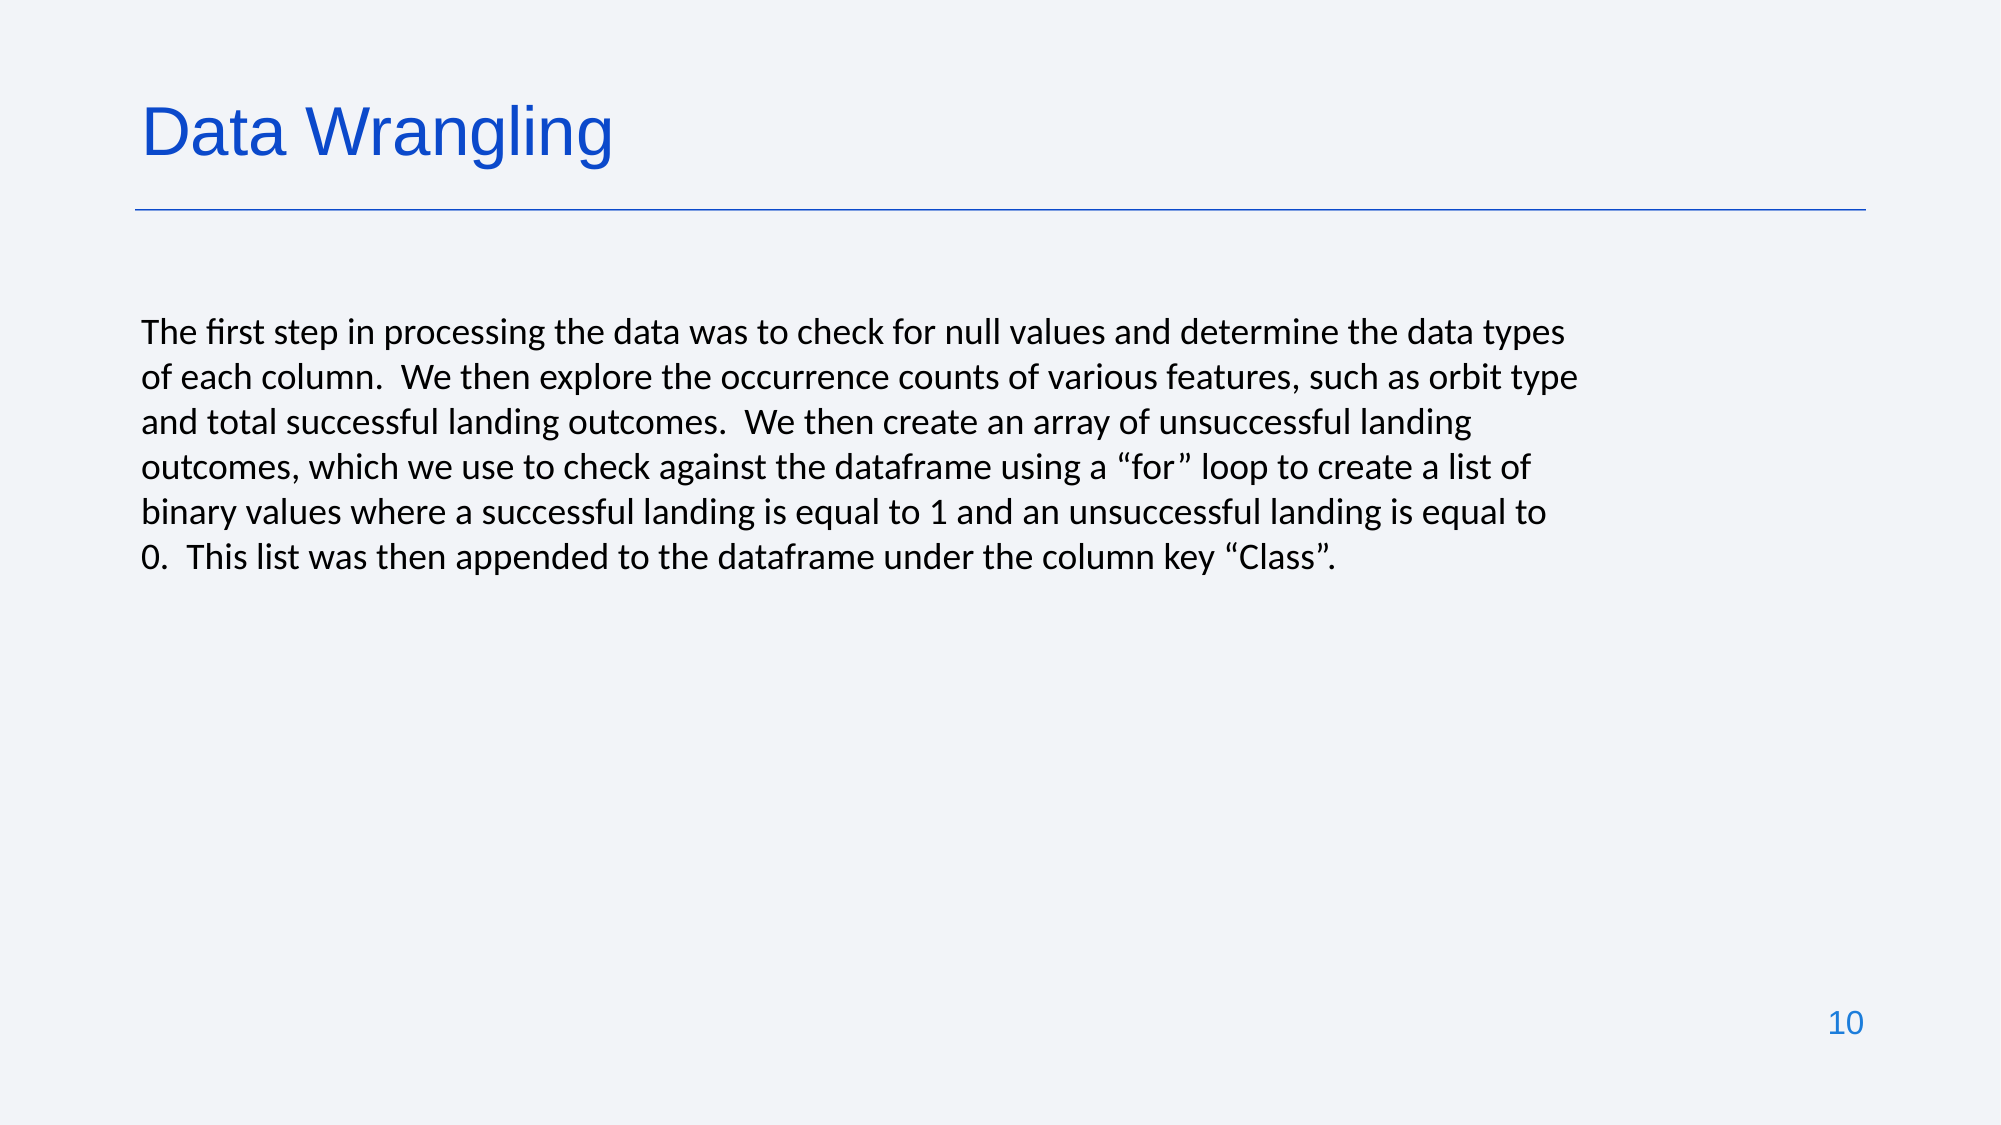

Data Wrangling
The first step in processing the data was to check for null values and determine the data types of each column.  We then explore the occurrence counts of various features, such as orbit type and total successful landing outcomes.  We then create an array of unsuccessful landing outcomes, which we use to check against the dataframe using a “for” loop to create a list of binary values where a successful landing is equal to 1 and an unsuccessful landing is equal to 0.  This list was then appended to the dataframe under the column key “Class”.

10